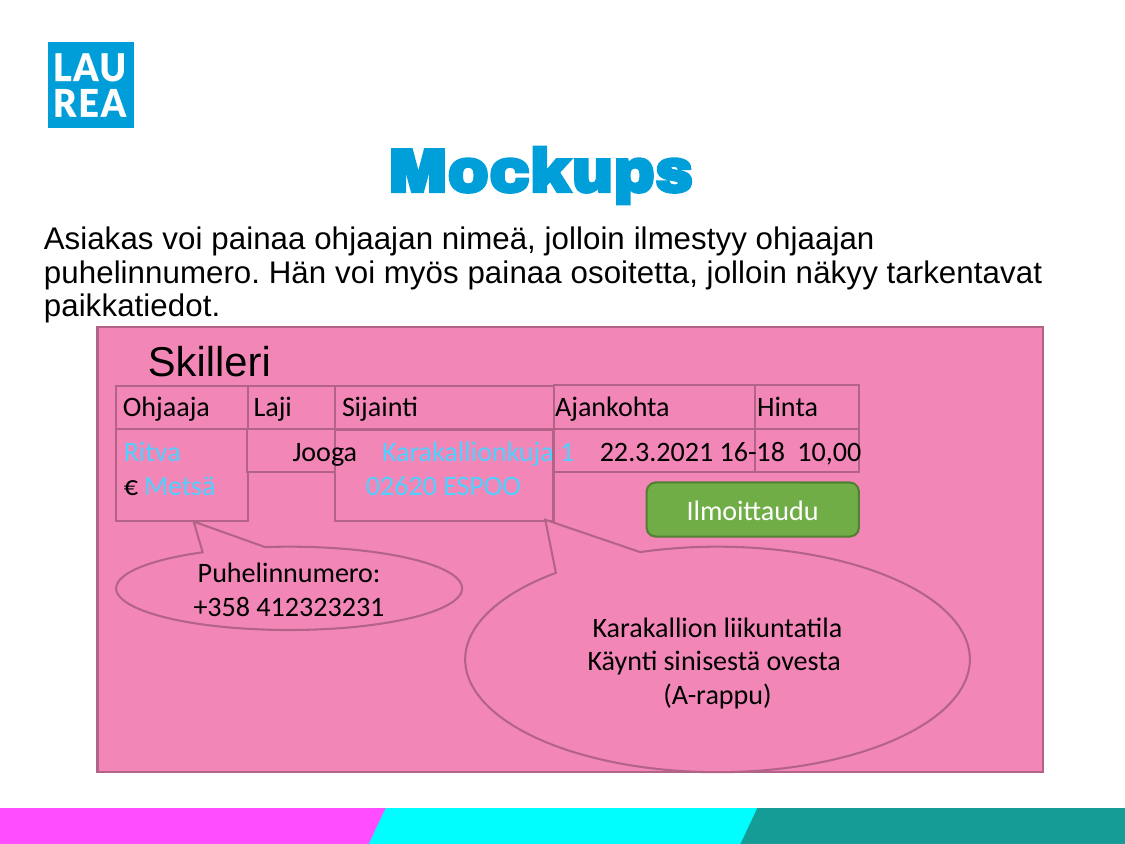

# Mockups
Asiakas voi painaa ohjaajan nimeä, jolloin ilmestyy ohjaajan puhelinnumero. Hän voi myös painaa osoitetta, jolloin näkyy tarkentavat paikkatiedot.

Skilleri
 Ohjaaja       Laji        Sijainti                      Ajankohta              Hinta

Ritva	   Jooga    Karakallionkuja 1    22.3.2021 16-18  10,00 € Metsä                        02620 ESPOO

Ilmoittaudu
Karakallion liikuntatila
Käynti sinisestä ovesta
(A-rappu)
Puhelinnumero: +358 412323231